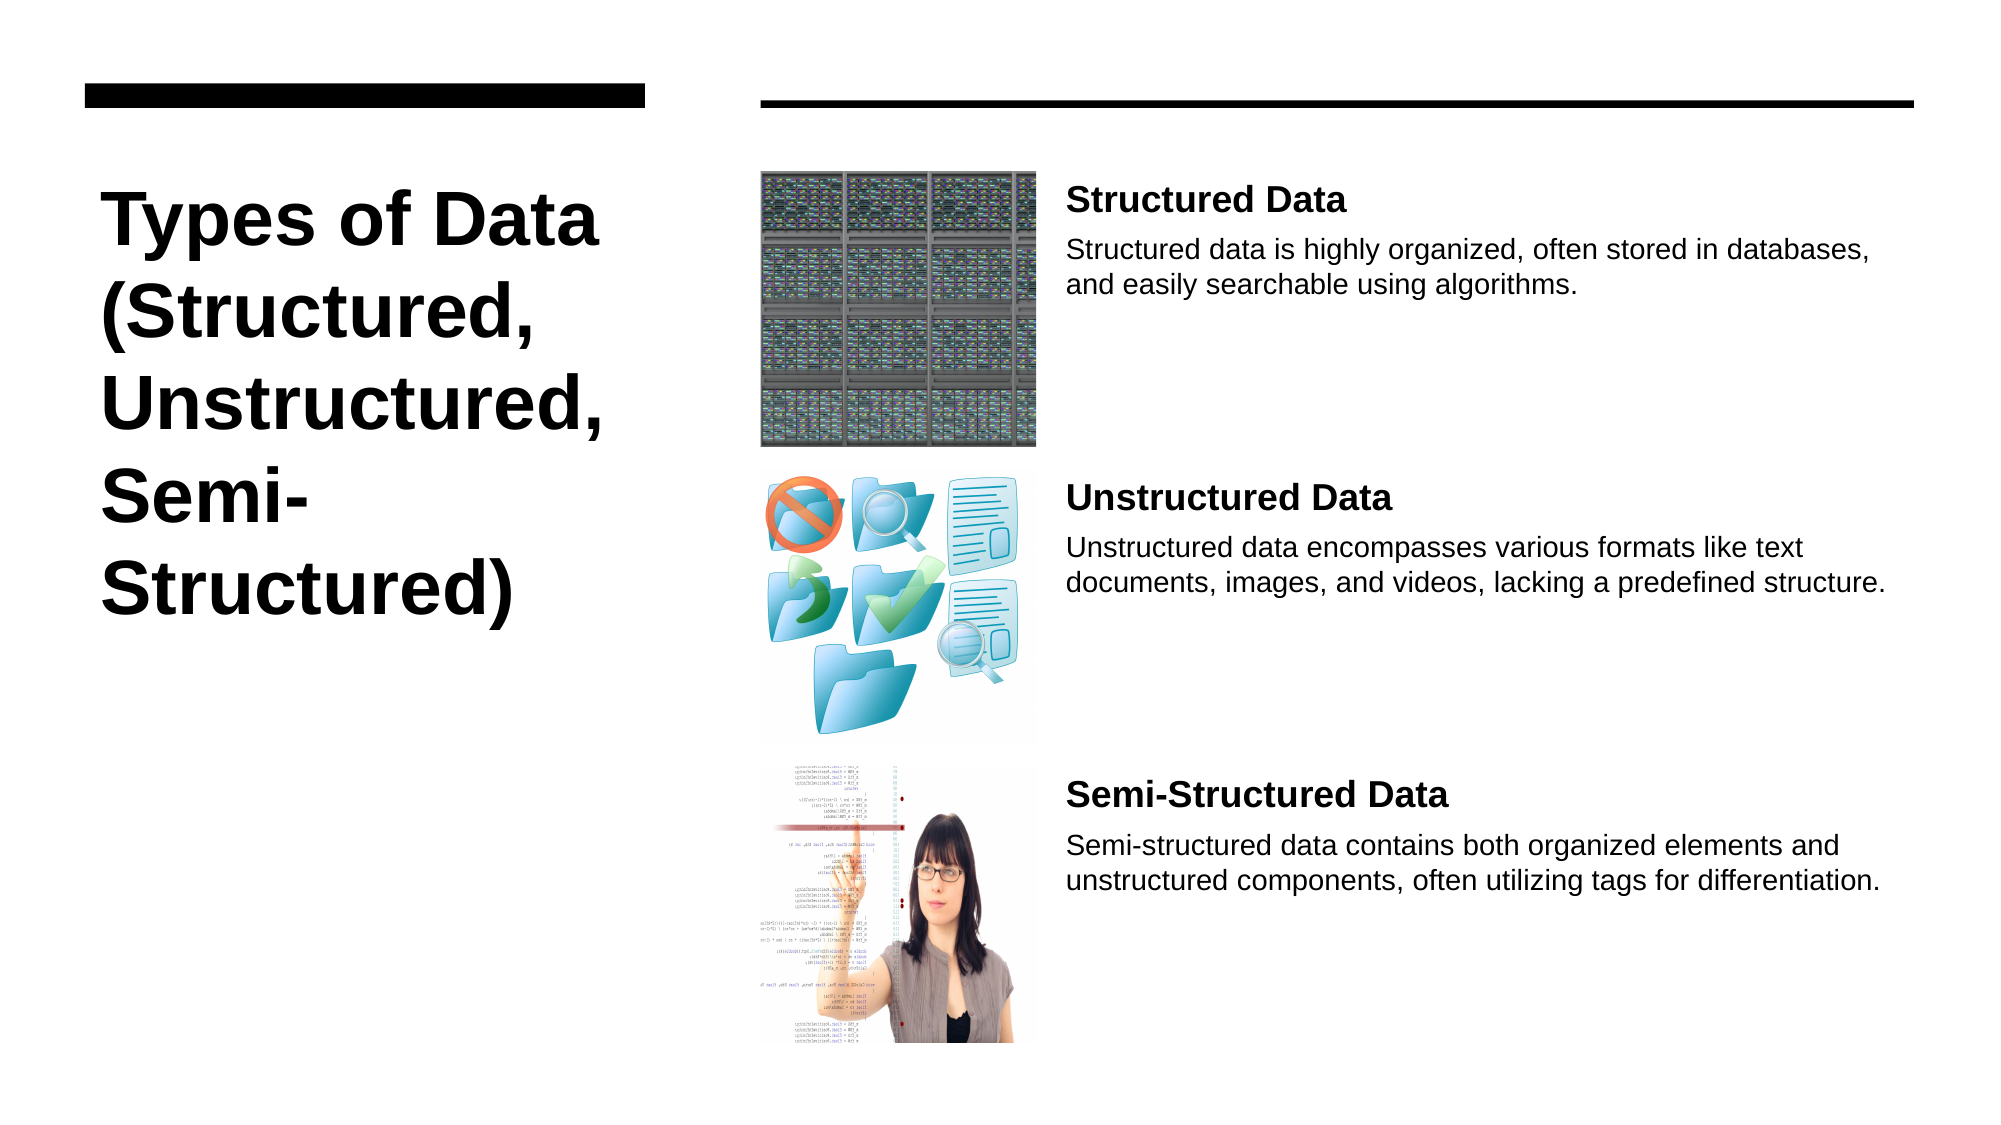

# Types of Data (Structured, Unstructured, Semi-Structured)
Structured Data
Structured data is highly organized, often stored in databases, and easily searchable using algorithms.
Unstructured Data
Unstructured data encompasses various formats like text documents, images, and videos, lacking a predefined structure.
Semi-Structured Data
Semi-structured data contains both organized elements and unstructured components, often utilizing tags for differentiation.